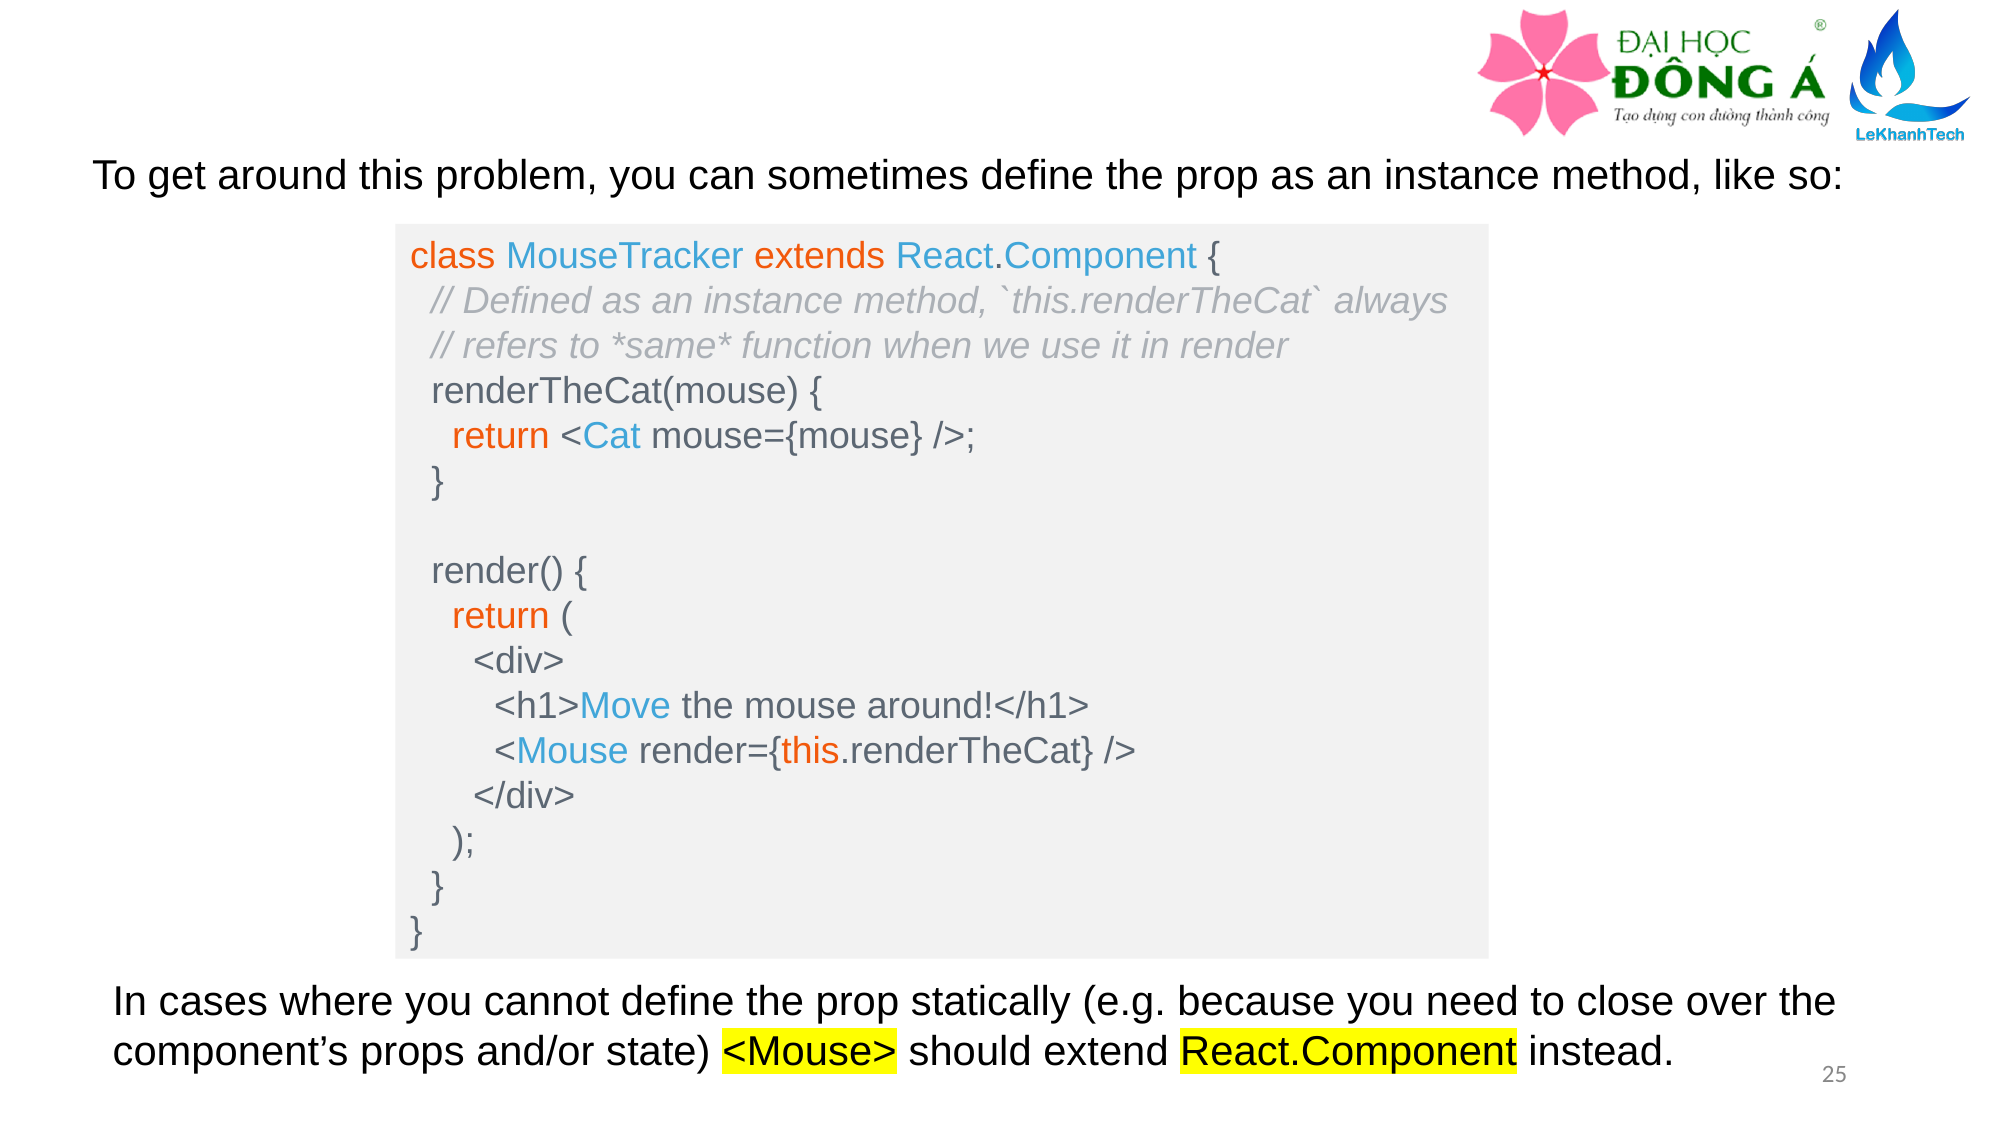

To get around this problem, you can sometimes define the prop as an instance method, like so:
class MouseTracker extends React.Component {
  // Defined as an instance method, `this.renderTheCat` always
  // refers to *same* function when we use it in render
  renderTheCat(mouse) {
    return <Cat mouse={mouse} />;
  }
  render() {
    return (
      <div>
        <h1>Move the mouse around!</h1>
        <Mouse render={this.renderTheCat} />
      </div>
    );
  }
}
In cases where you cannot define the prop statically (e.g. because you need to close over the component’s props and/or state) <Mouse> should extend React.Component instead.
25